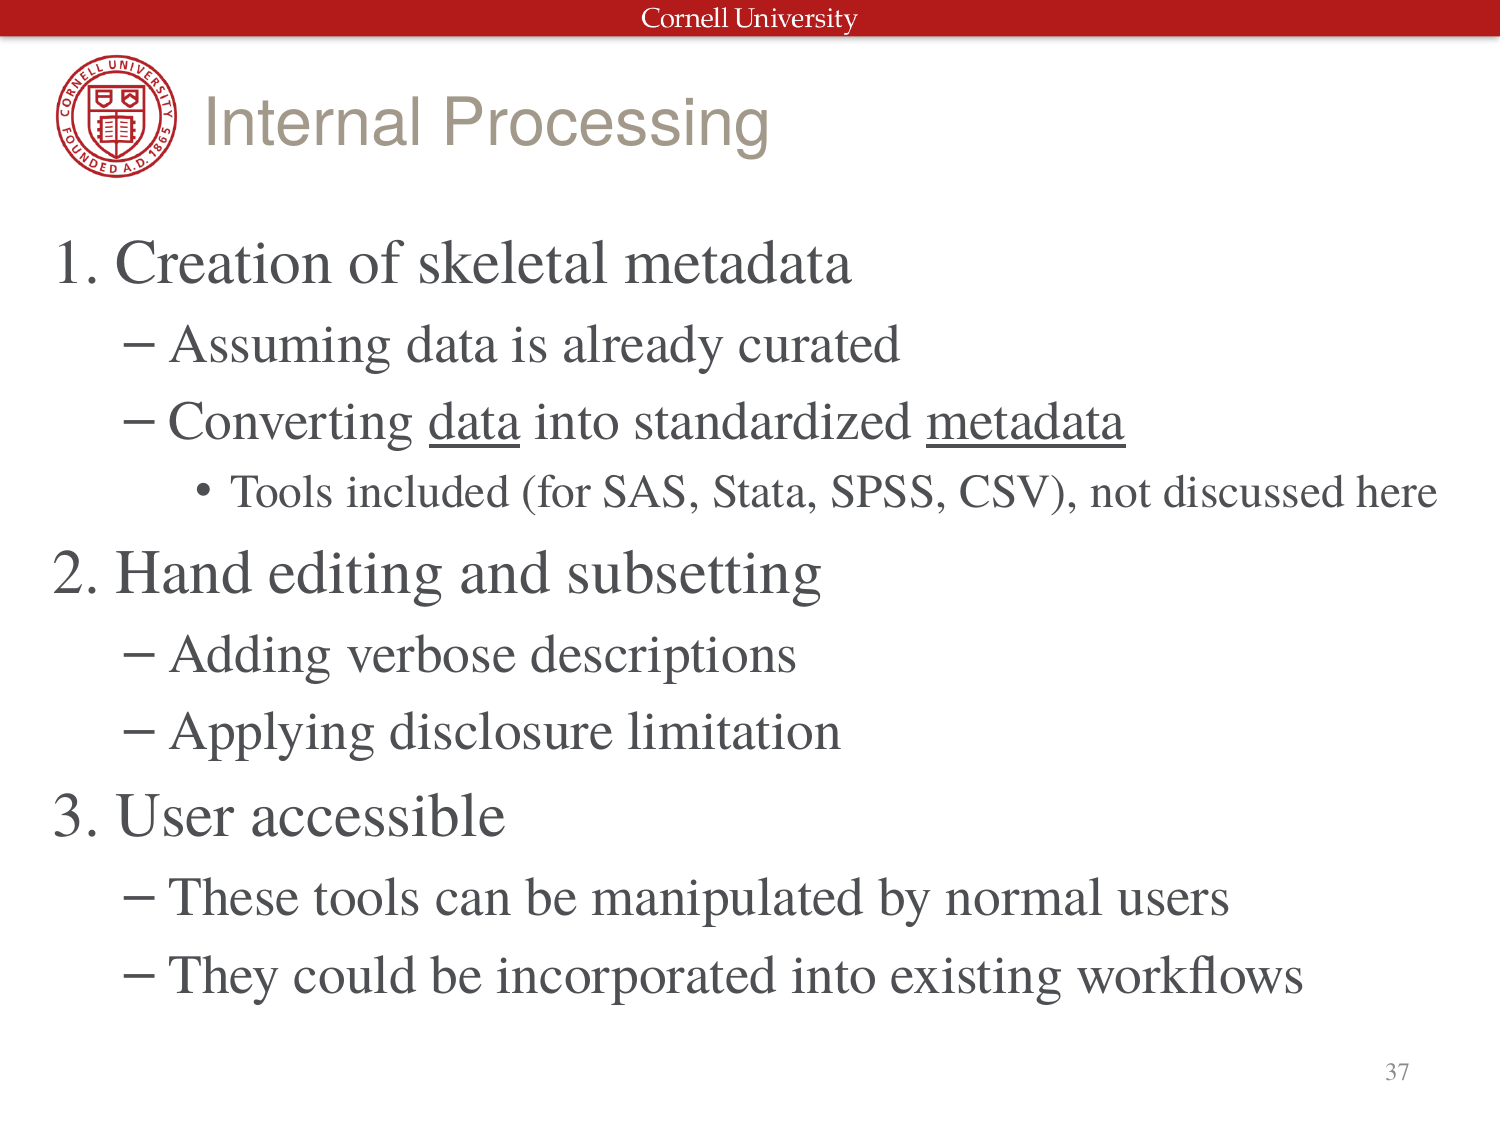

# Internal Processing
1. Creation of skeletal metadata
Assuming data is already curated
Converting data into standardized metadata
Tools included (for SAS, Stata, SPSS, CSV), not discussed here
2. Hand editing and subsetting
Adding verbose descriptions
Applying disclosure limitation
3. User accessible
These tools can be manipulated by normal users
They could be incorporated into existing workflows

37